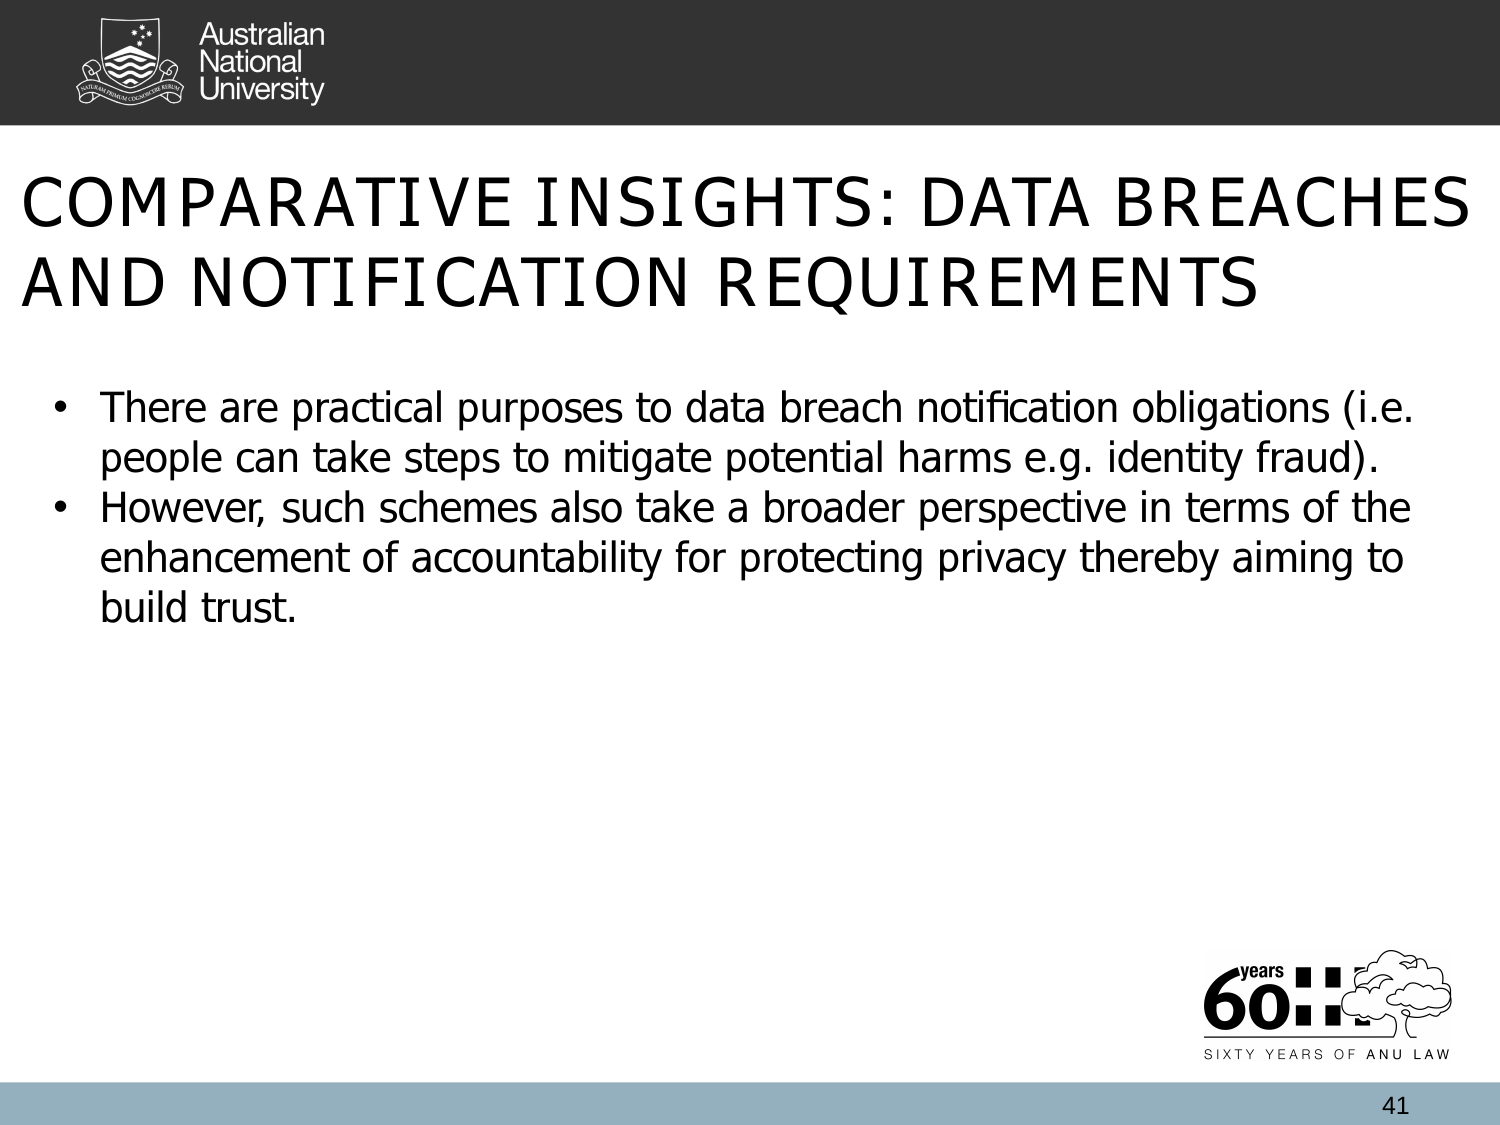

COMPARATIVE INSIGHTS: DATA BREACHES AND NOTIFICATION REQUIREMENTS
There are practical purposes to data breach notification obligations (i.e. people can take steps to mitigate potential harms e.g. identity fraud).
However, such schemes also take a broader perspective in terms of the enhancement of accountability for protecting privacy thereby aiming to build trust.
41